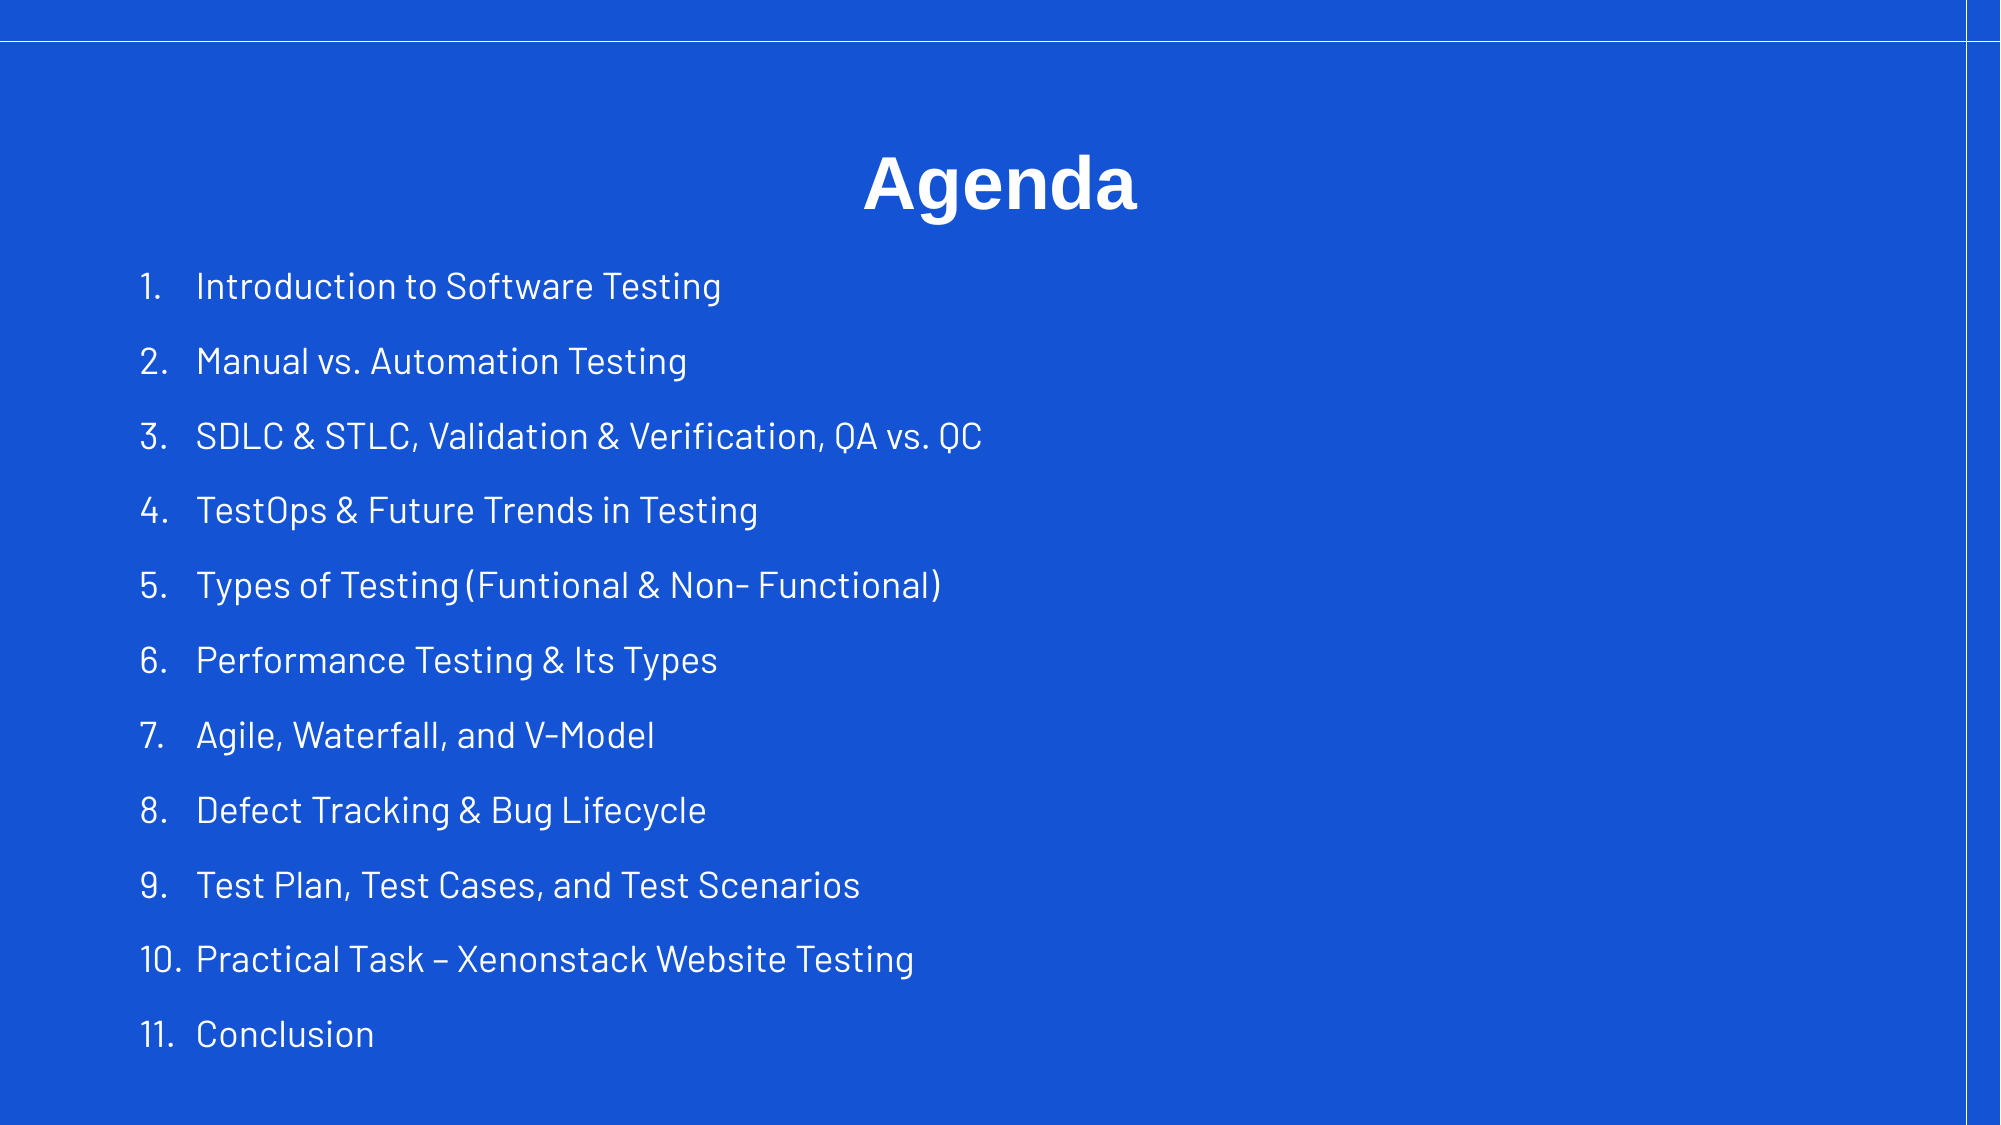

# Agenda
Introduction to Software Testing
Manual vs. Automation Testing
SDLC & STLC, Validation & Verification, QA vs. QC
TestOps & Future Trends in Testing
Types of Testing (Funtional & Non- Functional)
Performance Testing & Its Types
Agile, Waterfall, and V-Model
Defect Tracking & Bug Lifecycle
Test Plan, Test Cases, and Test Scenarios
Practical Task – Xenonstack Website Testing
Conclusion